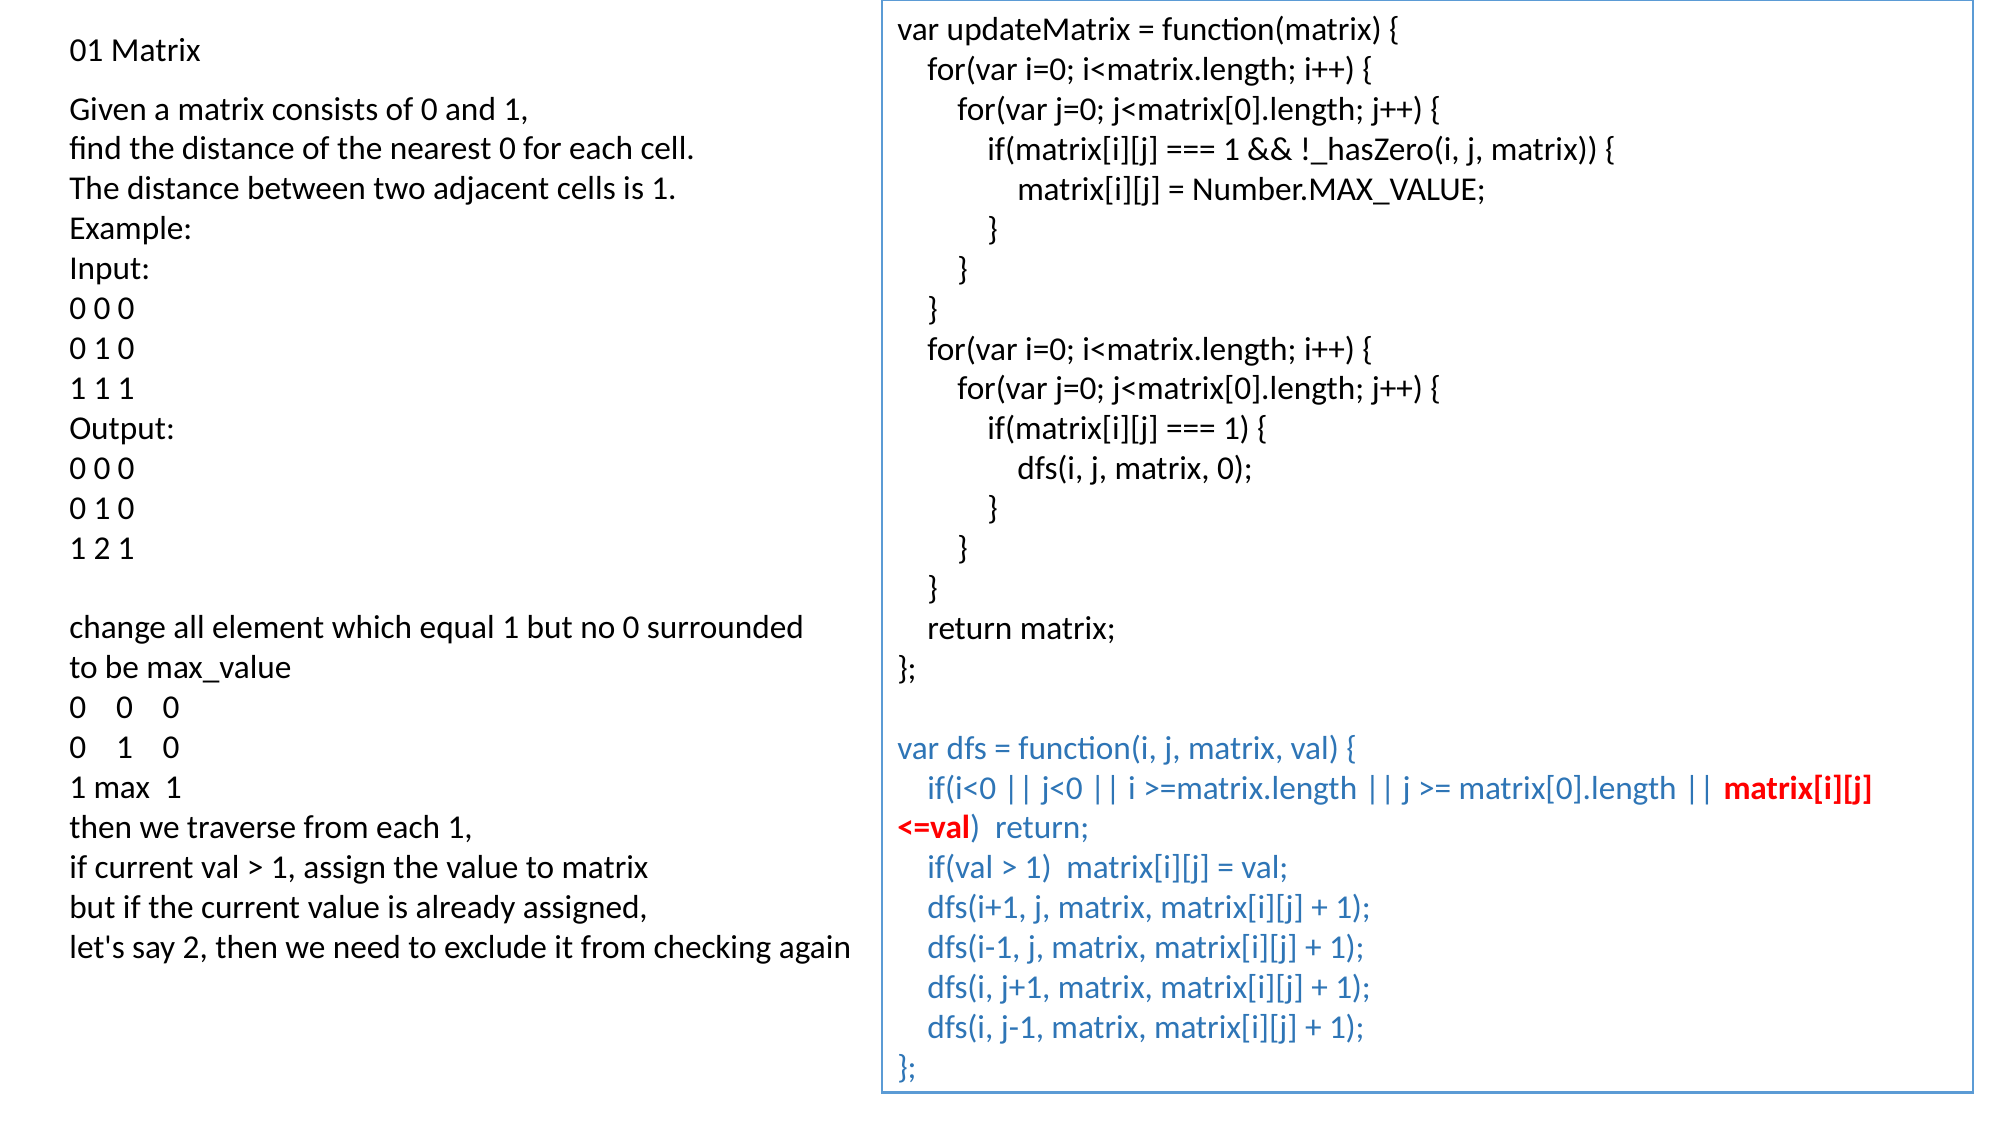

var updateMatrix = function(matrix) {
    for(var i=0; i<matrix.length; i++) {
        for(var j=0; j<matrix[0].length; j++) {
            if(matrix[i][j] === 1 && !_hasZero(i, j, matrix)) {
                matrix[i][j] = Number.MAX_VALUE;
            }
        }
    }
    for(var i=0; i<matrix.length; i++) {
        for(var j=0; j<matrix[0].length; j++) {
            if(matrix[i][j] === 1) {
                dfs(i, j, matrix, 0);
            }
        }
    }
    return matrix;
};

var dfs = function(i, j, matrix, val) {
    if(i<0 || j<0 || i >=matrix.length || j >= matrix[0].length || matrix[i][j] <=val)  return;
    if(val > 1)  matrix[i][j] = val;
    dfs(i+1, j, matrix, matrix[i][j] + 1);
    dfs(i-1, j, matrix, matrix[i][j] + 1);
    dfs(i, j+1, matrix, matrix[i][j] + 1);
    dfs(i, j-1, matrix, matrix[i][j] + 1);
};
# 01 Matrix
Given a matrix consists of 0 and 1,
find the distance of the nearest 0 for each cell.
The distance between two adjacent cells is 1.
Example:
Input:
0 0 0
0 1 0
1 1 1
Output:
0 0 0
0 1 0
1 2 1

change all element which equal 1 but no 0 surrounded
to be max_value
0    0    0
0    1    0
1 max  1
then we traverse from each 1,
if current val > 1, assign the value to matrix
but if the current value is already assigned,
let's say 2, then we need to exclude it from checking again